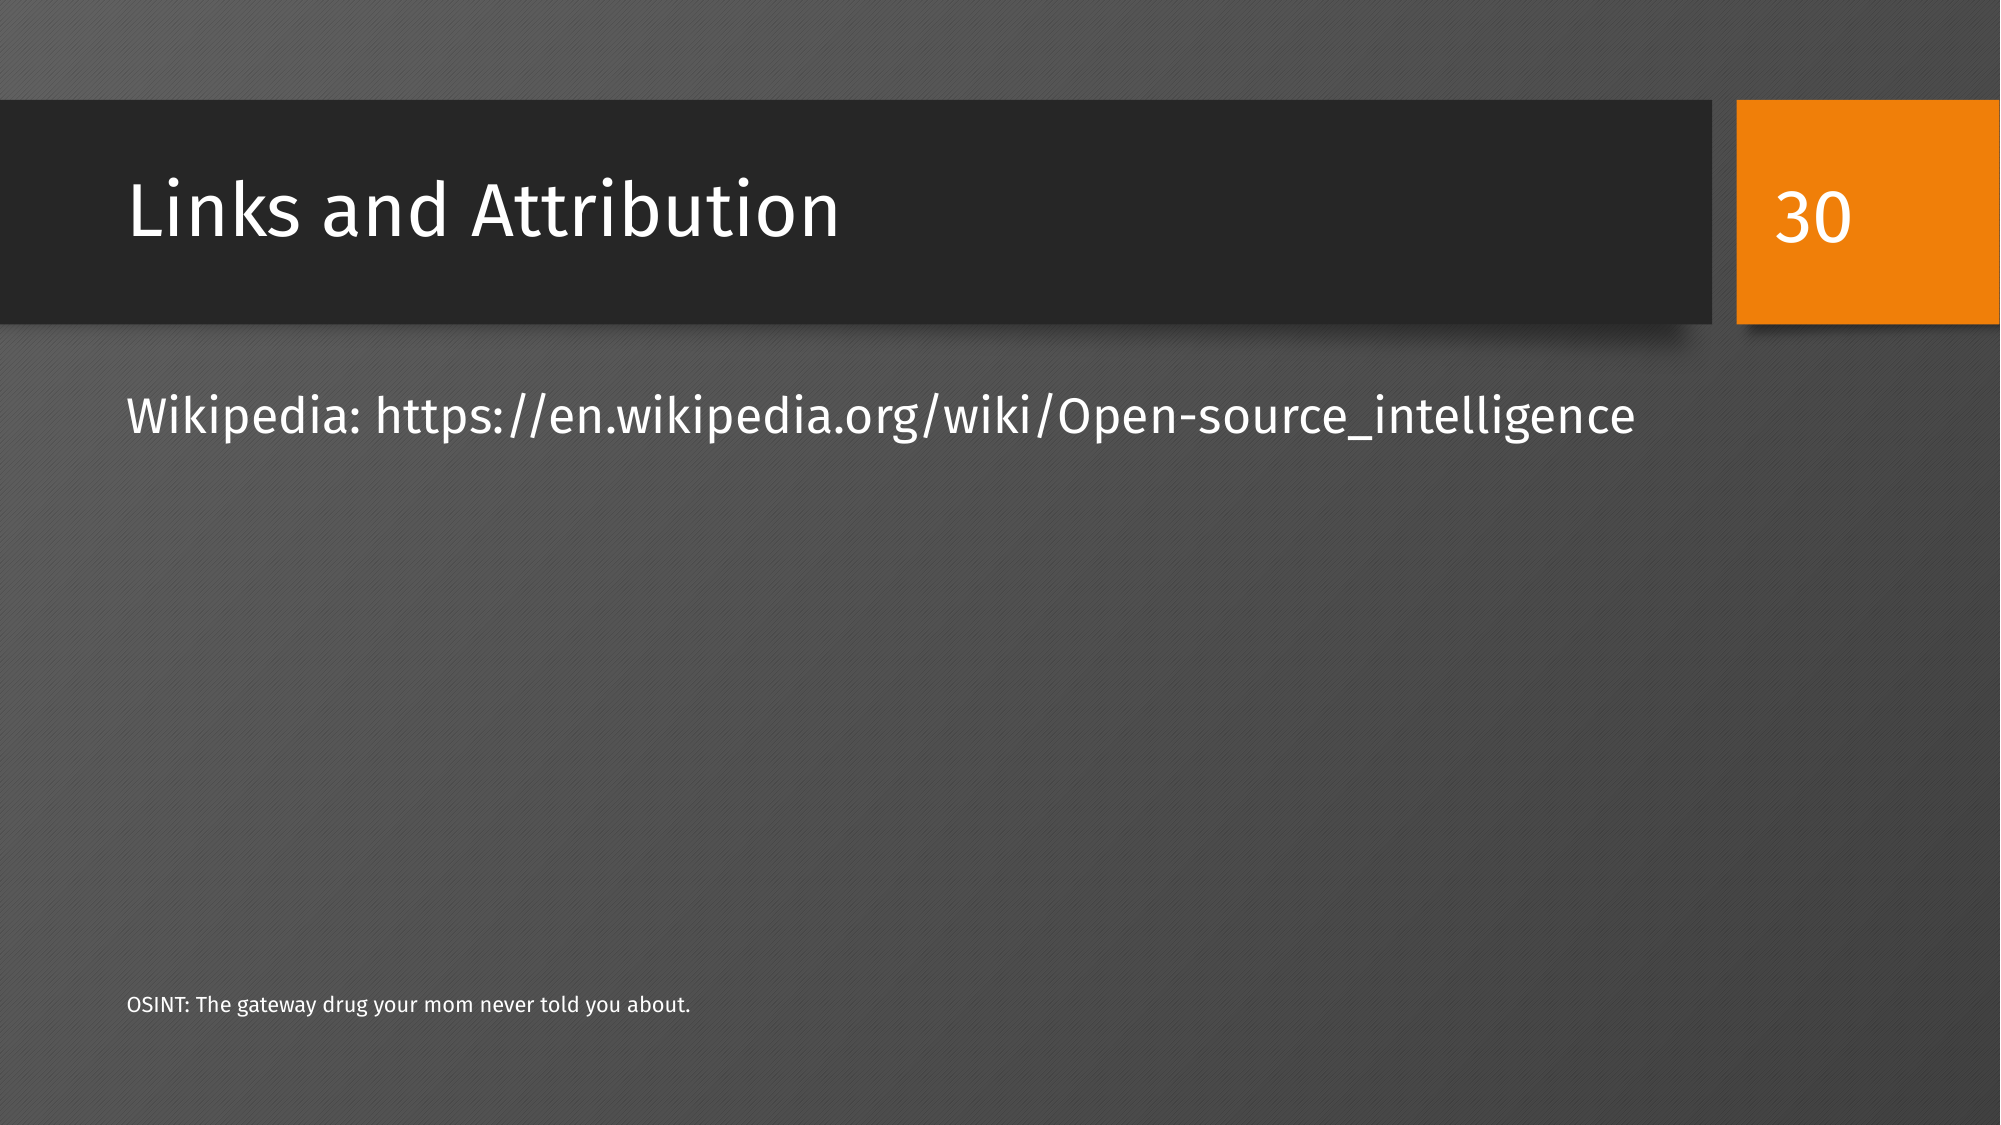

30
# Links and Attribution
Wikipedia: https://en.wikipedia.org/wiki/Open-source_intelligence
OSINT: The gateway drug your mom never told you about.